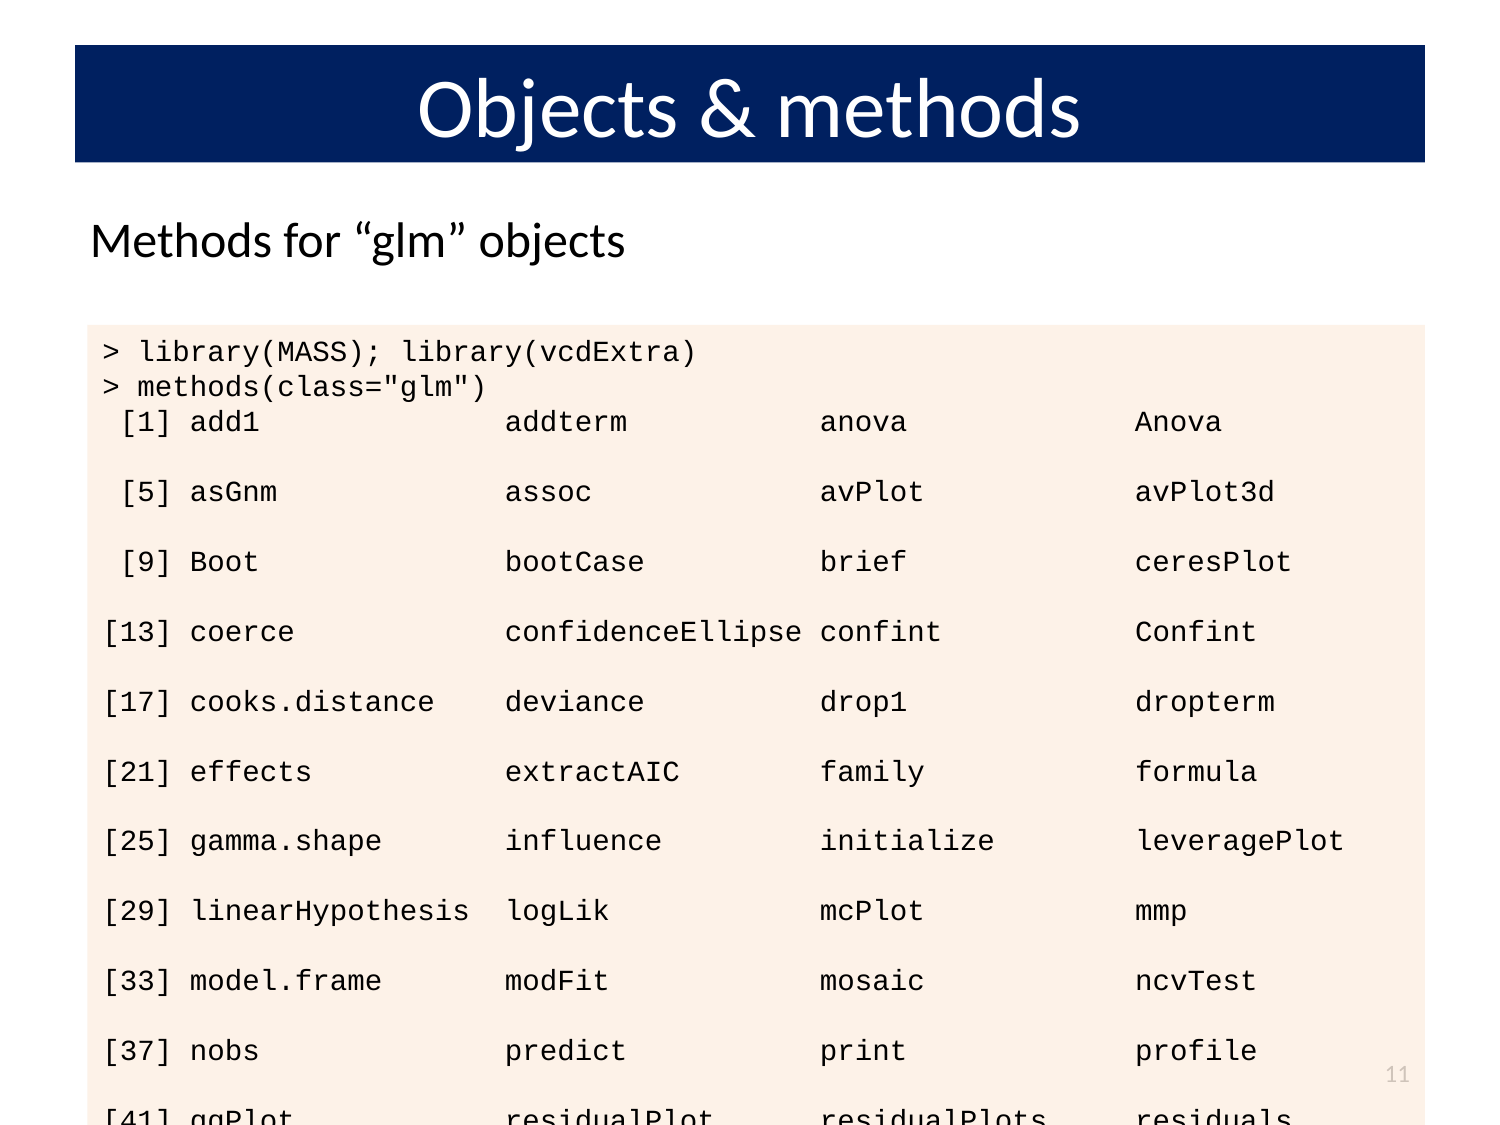

# Objects & methods
Methods for “glm” objects
> library(MASS); library(vcdExtra)
> methods(class="glm")
 [1] add1              addterm           anova             Anova
 [5] asGnm             assoc             avPlot            avPlot3d
 [9] Boot              bootCase          brief             ceresPlot
[13] coerce            confidenceEllipse confint           Confint
[17] cooks.distance    deviance          drop1             dropterm
[21] effects           extractAIC        family            formula
[25] gamma.shape       influence         initialize        leveragePlot
[29] linearHypothesis  logLik            mcPlot            mmp
[33] model.frame       modFit            mosaic            ncvTest
[37] nobs              predict           print             profile
[41] qqPlot            residualPlot      residualPlots     residuals
[45] rootogram         rstandard         rstudent          S
[49] show              sieve             sigmaHat          slotsFromS3
[53] summary           vcov              weights
see '?methods' for accessing help and source code
11